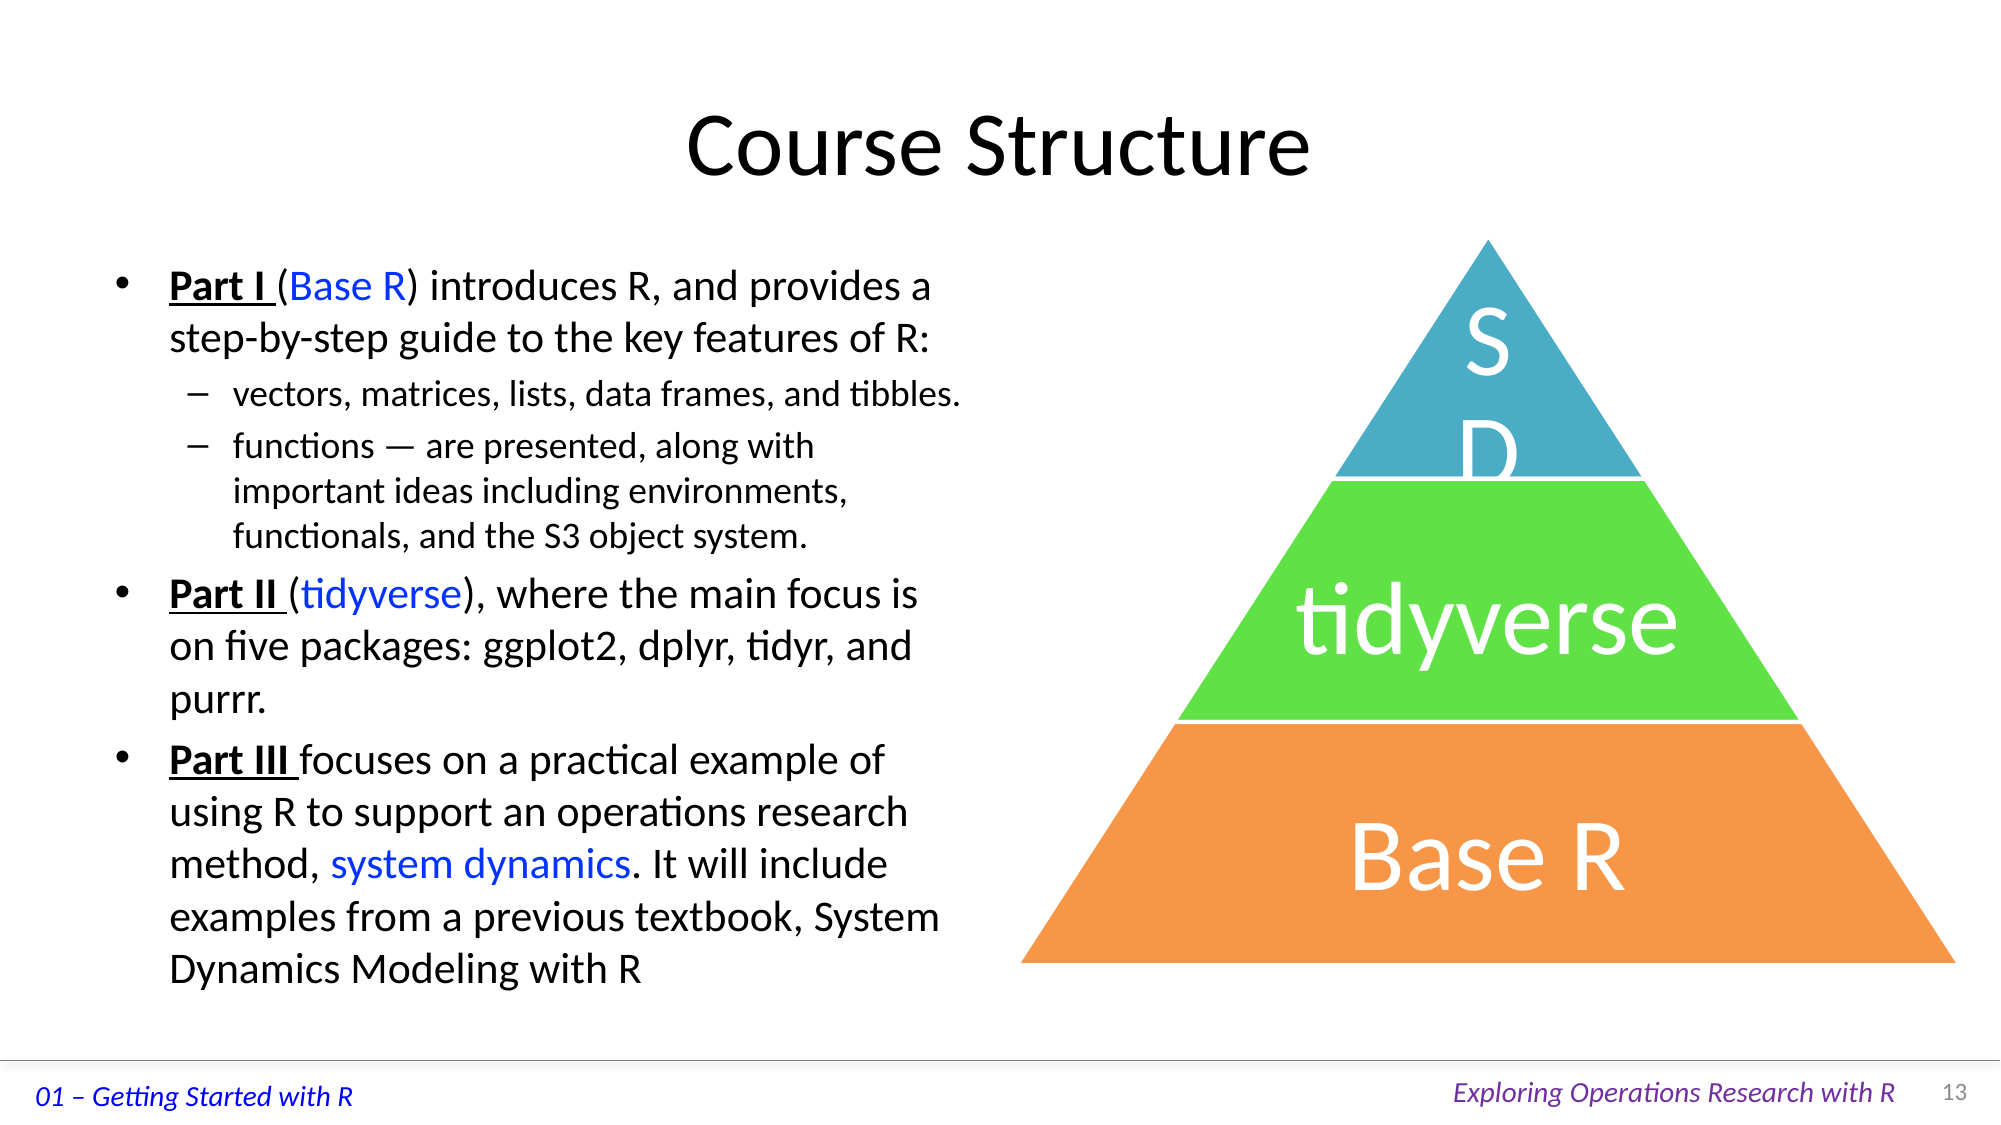

# Course Structure
SD
tidyverse
Base R
Part I (Base R) introduces R, and provides a step-by-step guide to the key features of R:
vectors, matrices, lists, data frames, and tibbles.
functions — are presented, along with important ideas including environments, functionals, and the S3 object system.
Part II (tidyverse), where the main focus is on five packages: ggplot2, dplyr, tidyr, and purrr.
Part III focuses on a practical example of using R to support an operations research method, system dynamics. It will include examples from a previous textbook, System Dynamics Modeling with R
13